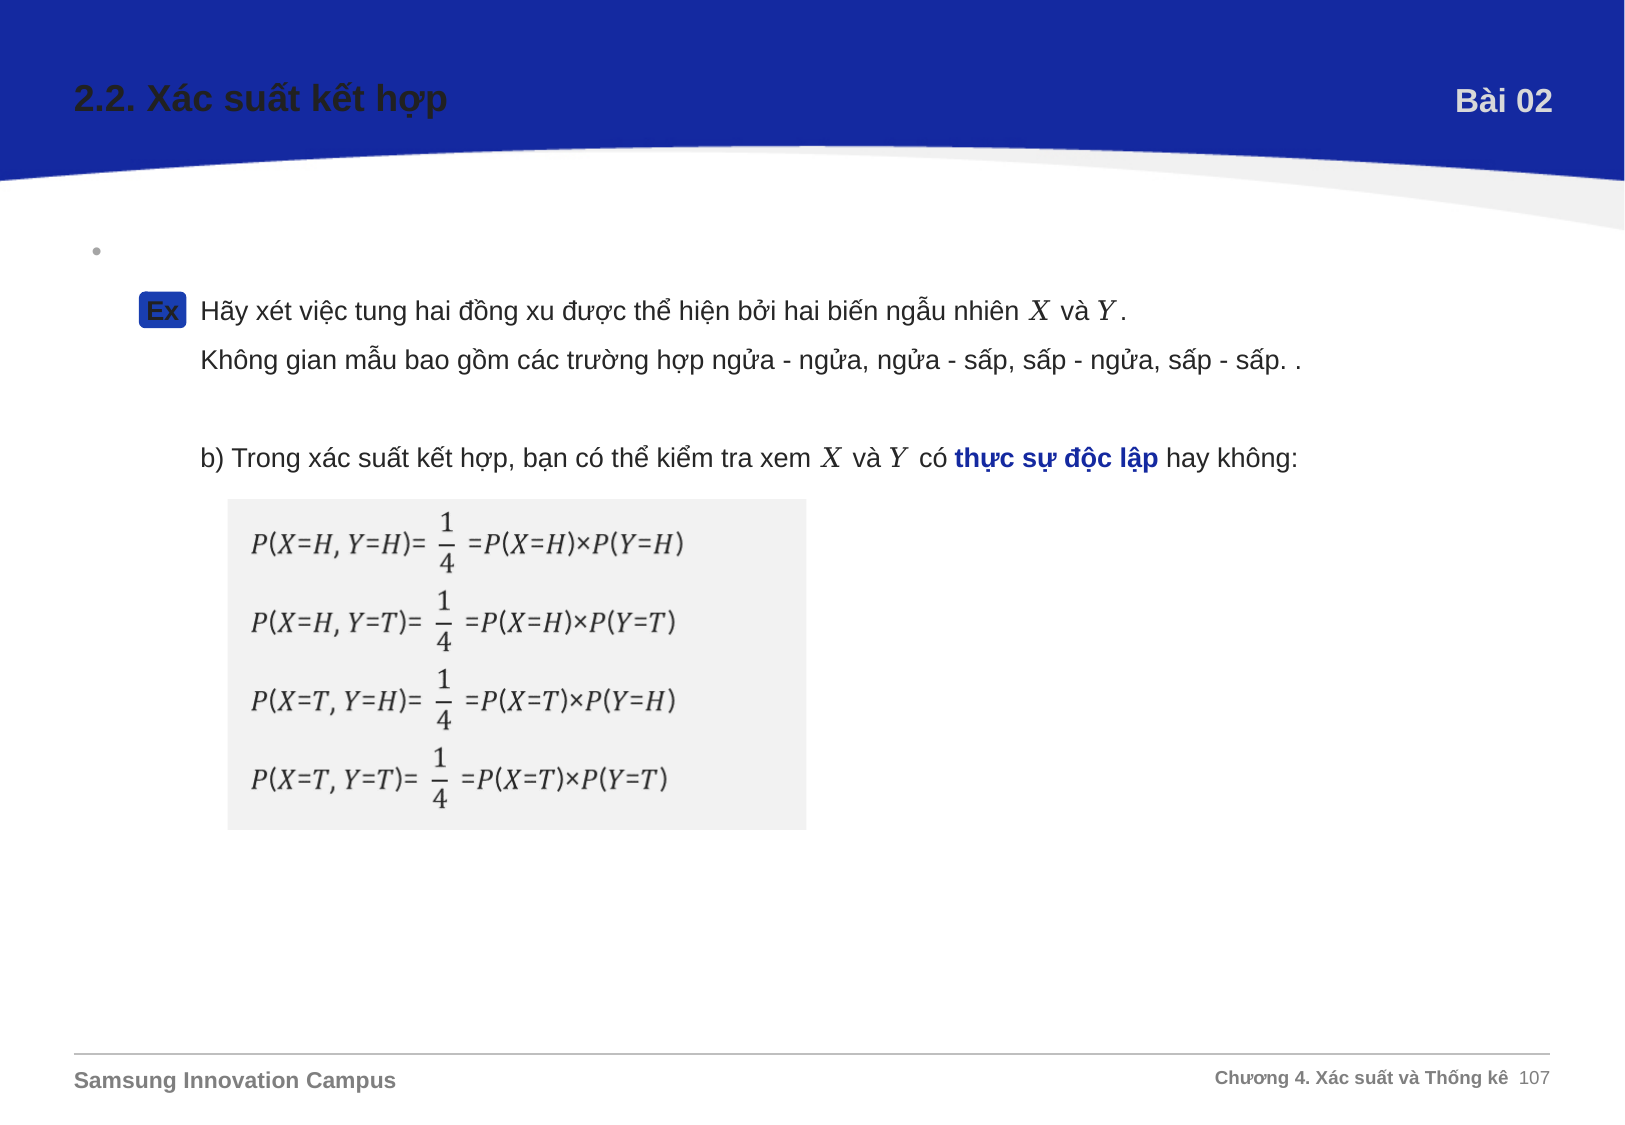

2.2. Xác suất kết hợp
Bài 02
Dependence and Correlation
Hãy xét việc tung hai đồng xu được thể hiện bởi hai biến ngẫu nhiên 𝑋 và 𝑌.
Không gian mẫu bao gồm các trường hợp ngửa - ngửa, ngửa - sấp, sấp - ngửa, sấp - sấp. .

b) Trong xác suất kết hợp, bạn có thể kiểm tra xem 𝑋 và 𝑌 có thực sự độc lập hay không:
Ex